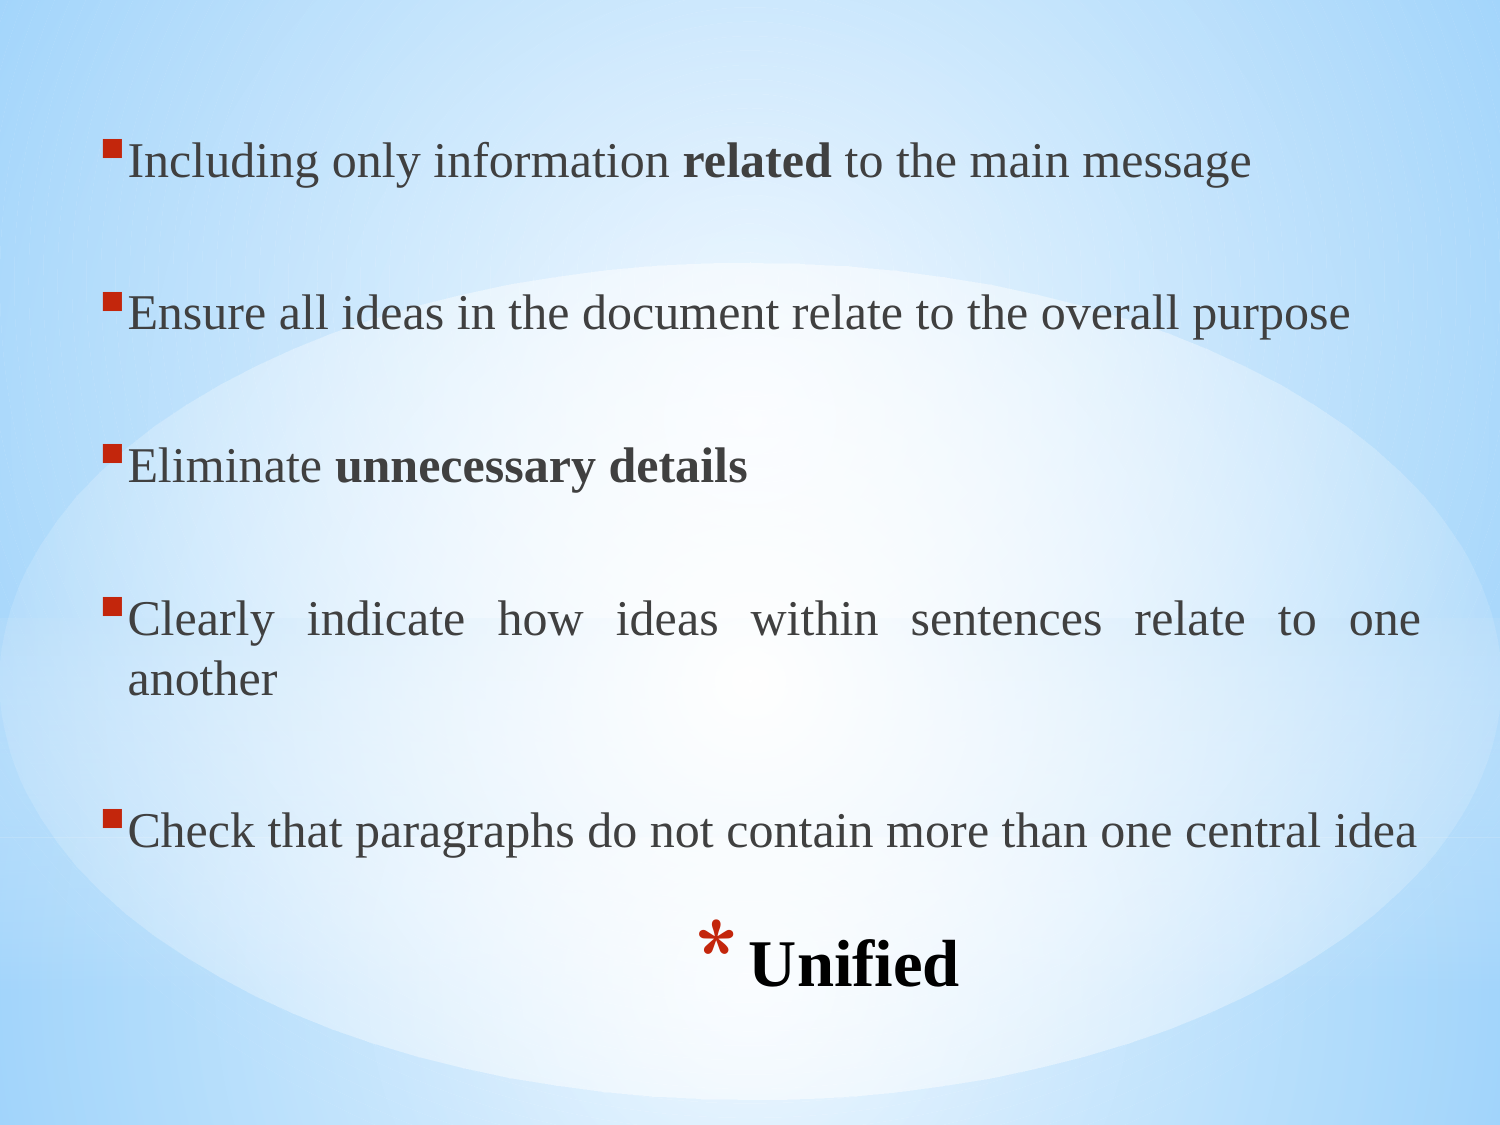

Including only information related to the main message

Ensure all ideas in the document relate to the overall purpose

Eliminate unnecessary details

Clearly indicate how ideas within sentences relate to one another

Check that paragraphs do not contain more than one central idea

# Unified